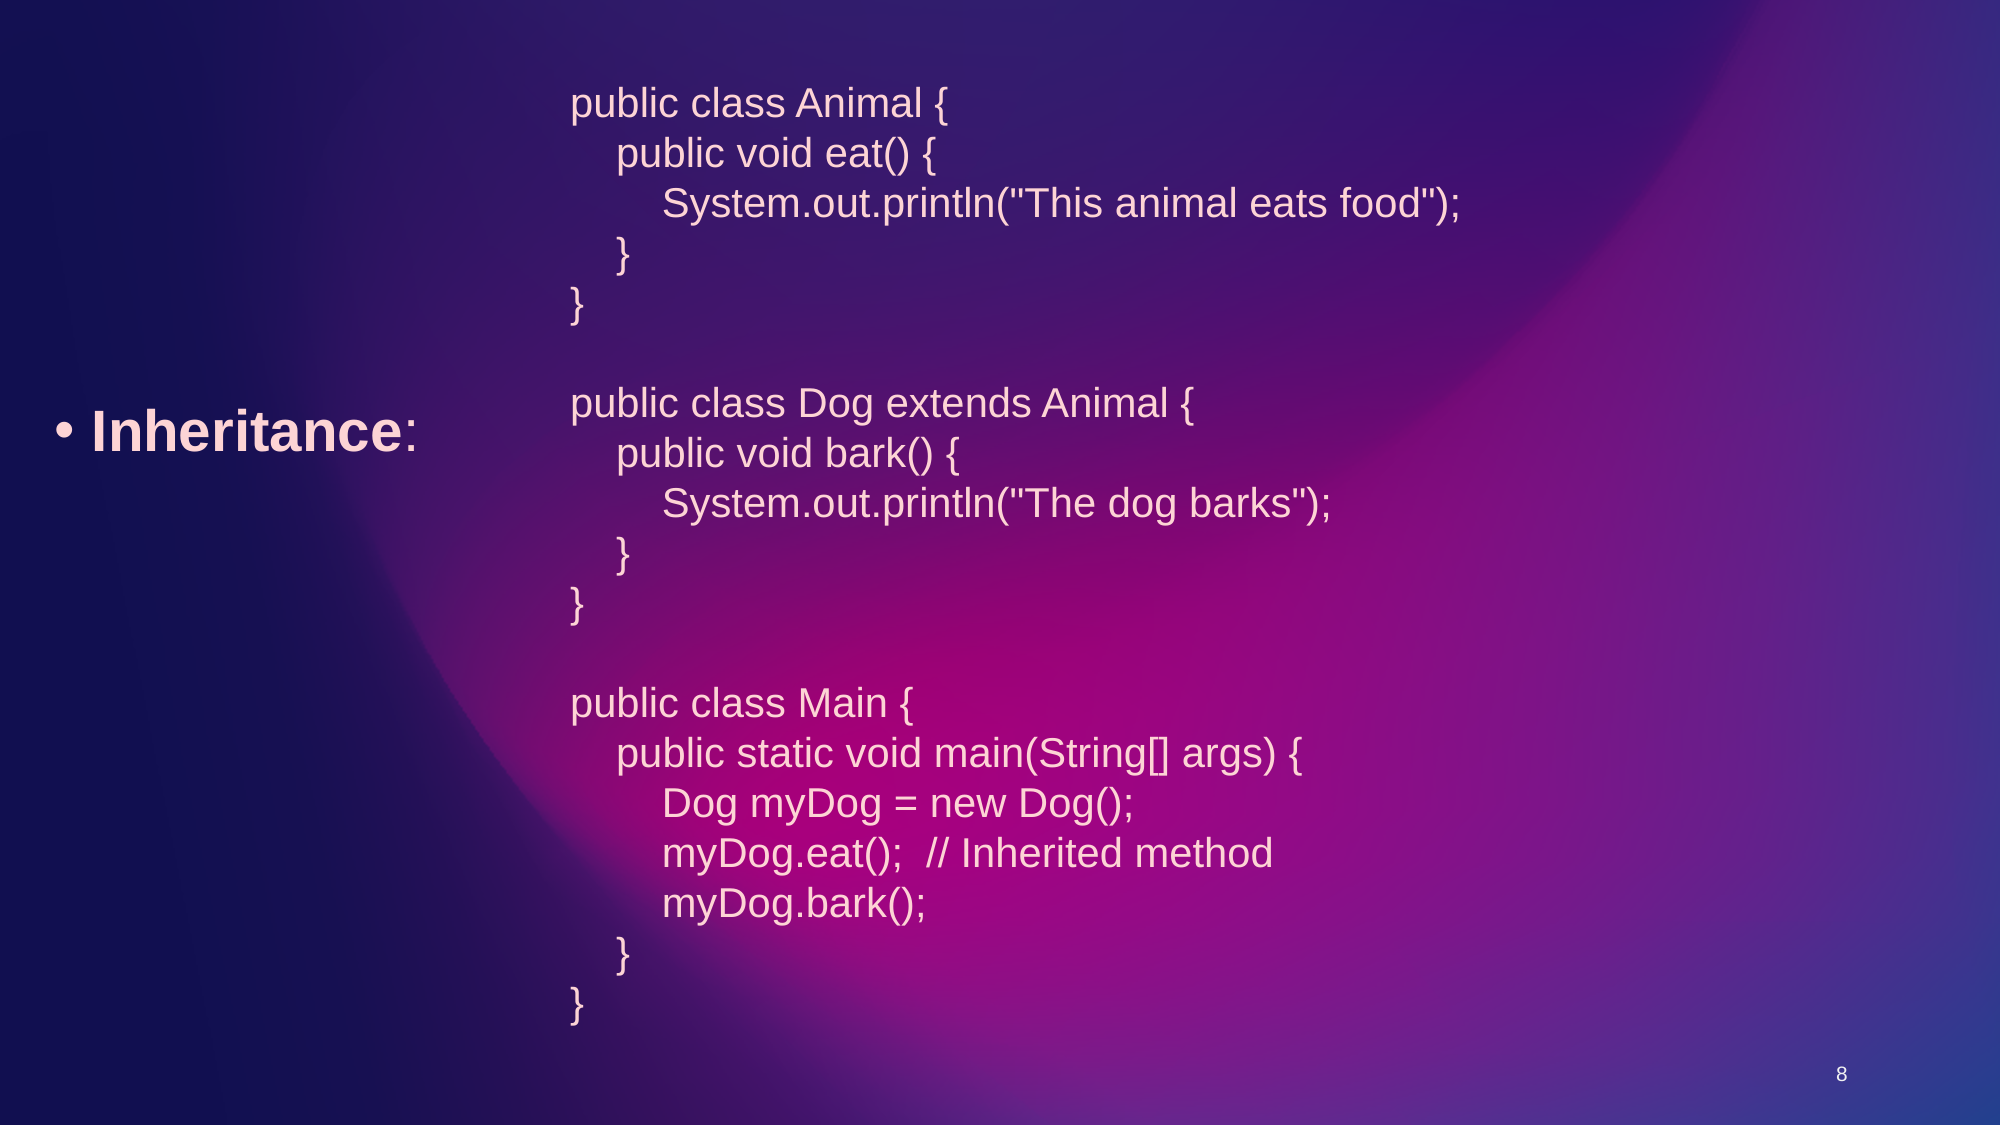

public class Animal {
    public void eat() {
        System.out.println("This animal eats food");
    }
}

public class Dog extends Animal {
    public void bark() {
        System.out.println("The dog barks");
    }
}

public class Main {
    public static void main(String[] args) {
        Dog myDog = new Dog();
        myDog.eat();  // Inherited method
        myDog.bark();
    }
}
Inheritance:
8